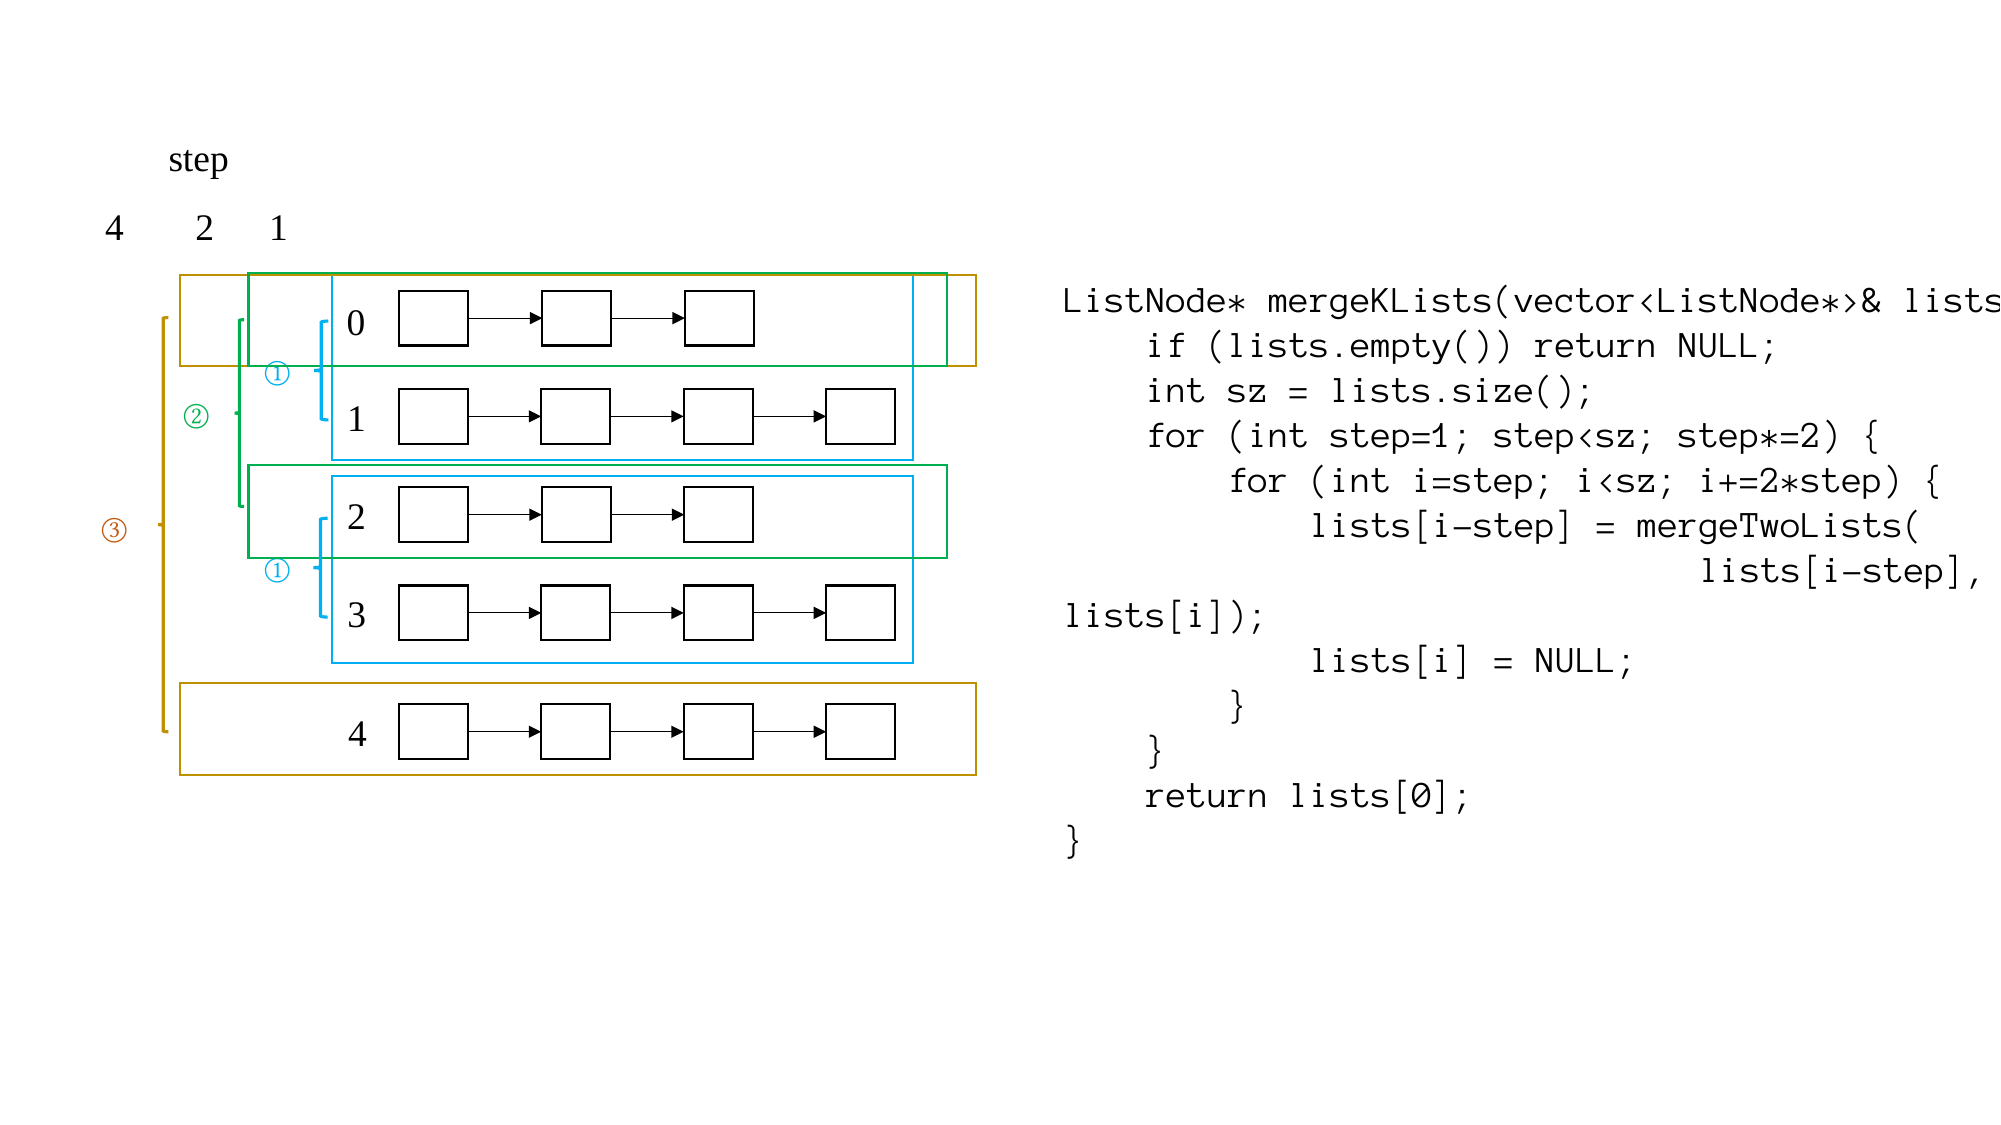

step
4
2
1
ListNode* mergeKLists(vector<ListNode*>& lists) {
    if (lists.empty()) return NULL;
    int sz = lists.size();
    for (int step=1; step<sz; step*=2) {
        for (int i=step; i<sz; i+=2*step) {
            lists[i-step] = mergeTwoLists(
                               lists[i-step], lists[i]);
            lists[i] = NULL;
        }
    }
    return lists[0];
}

0

①
②
1

2

③

①
3

4